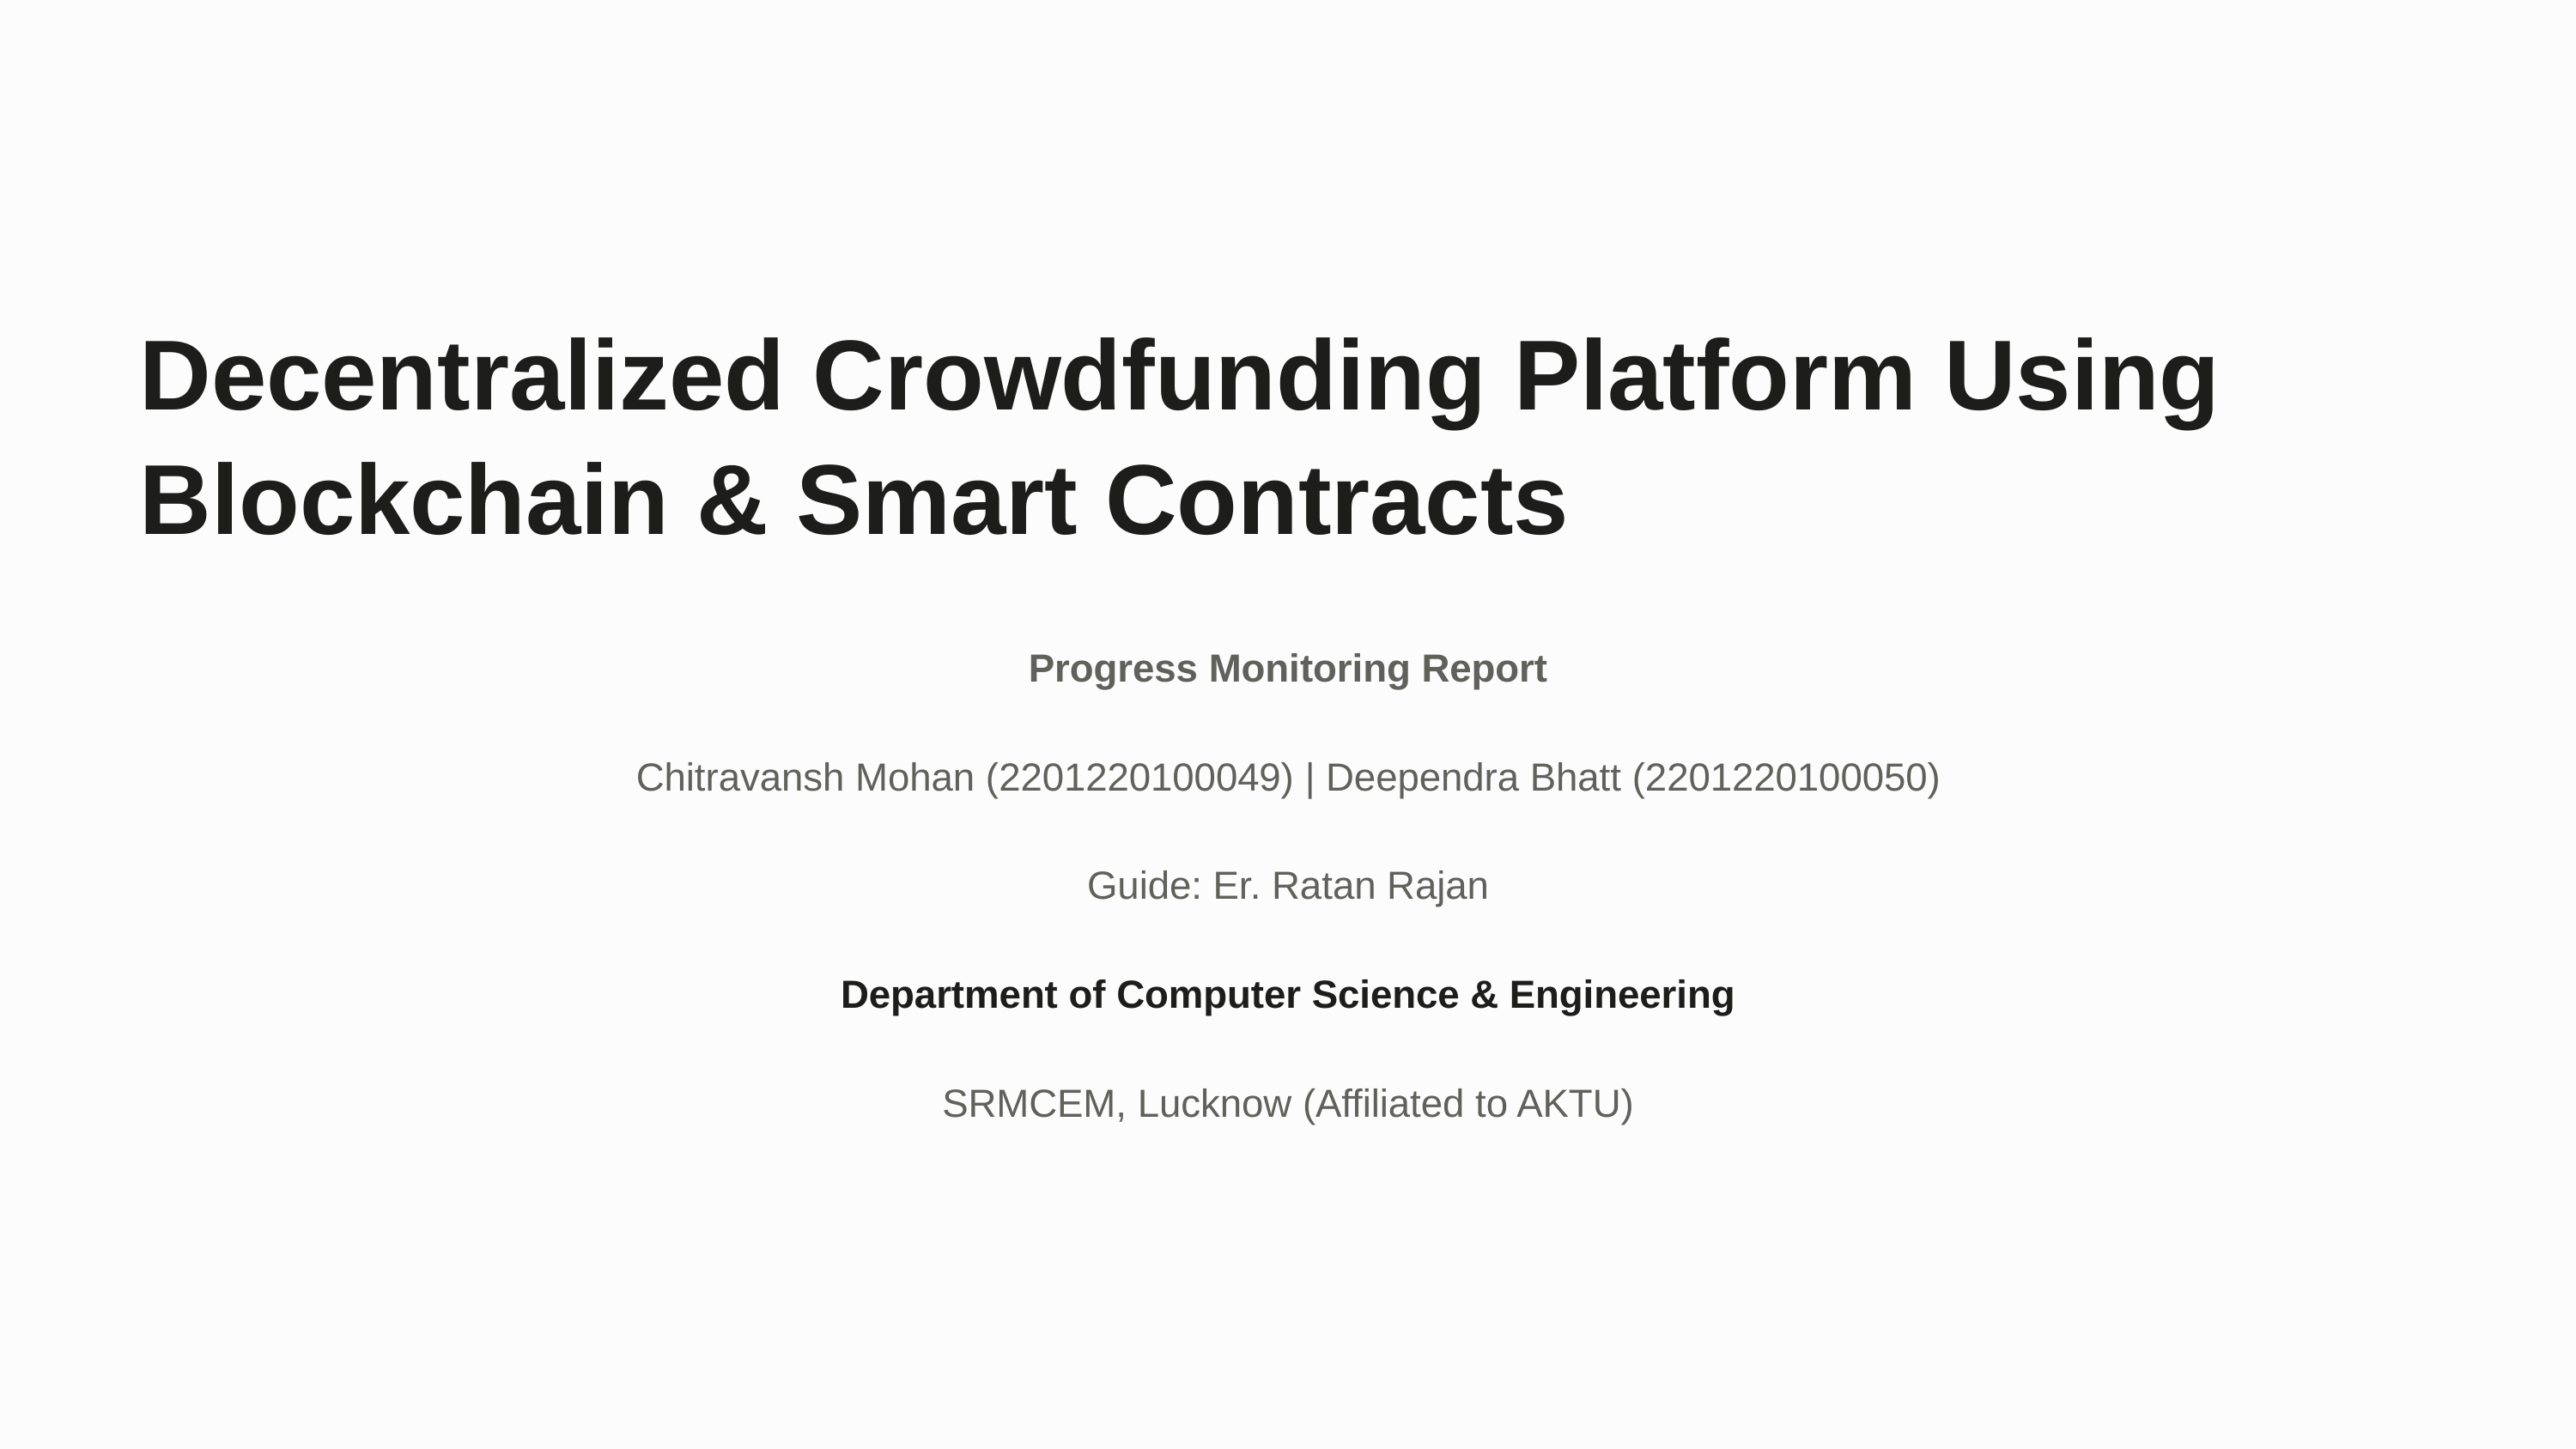

Decentralized Crowdfunding Platform Using Blockchain & Smart Contracts
Progress Monitoring Report
Chitravansh Mohan (2201220100049) | Deependra Bhatt (2201220100050)
Guide: Er. Ratan Rajan
Department of Computer Science & Engineering
SRMCEM, Lucknow (Affiliated to AKTU)